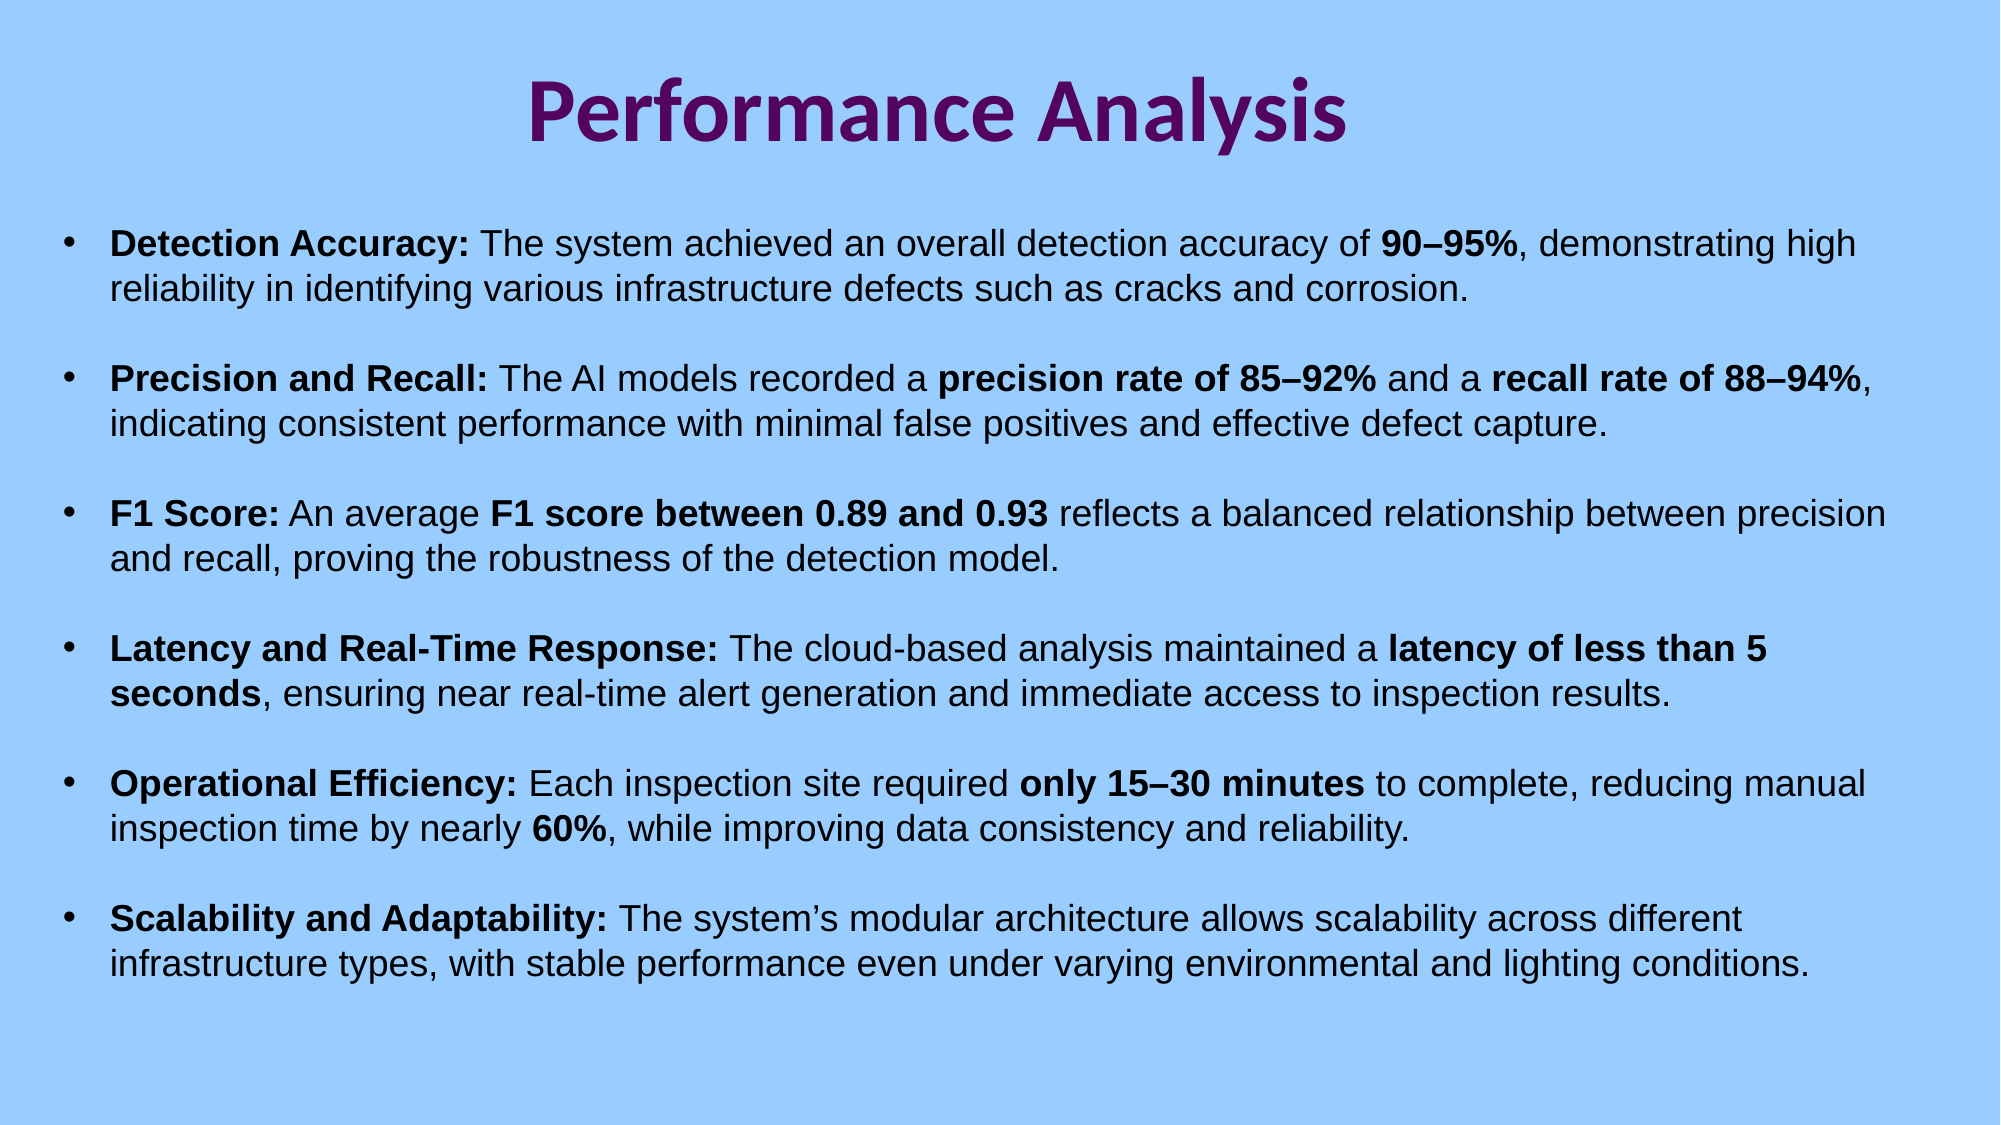

# Performance Analysis
Detection Accuracy: The system achieved an overall detection accuracy of 90–95%, demonstrating high reliability in identifying various infrastructure defects such as cracks and corrosion.

Precision and Recall: The AI models recorded a precision rate of 85–92% and a recall rate of 88–94%, indicating consistent performance with minimal false positives and effective defect capture.

F1 Score: An average F1 score between 0.89 and 0.93 reflects a balanced relationship between precision and recall, proving the robustness of the detection model.

Latency and Real-Time Response: The cloud-based analysis maintained a latency of less than 5 seconds, ensuring near real-time alert generation and immediate access to inspection results.

Operational Efficiency: Each inspection site required only 15–30 minutes to complete, reducing manual inspection time by nearly 60%, while improving data consistency and reliability.

Scalability and Adaptability: The system’s modular architecture allows scalability across different infrastructure types, with stable performance even under varying environmental and lighting conditions.